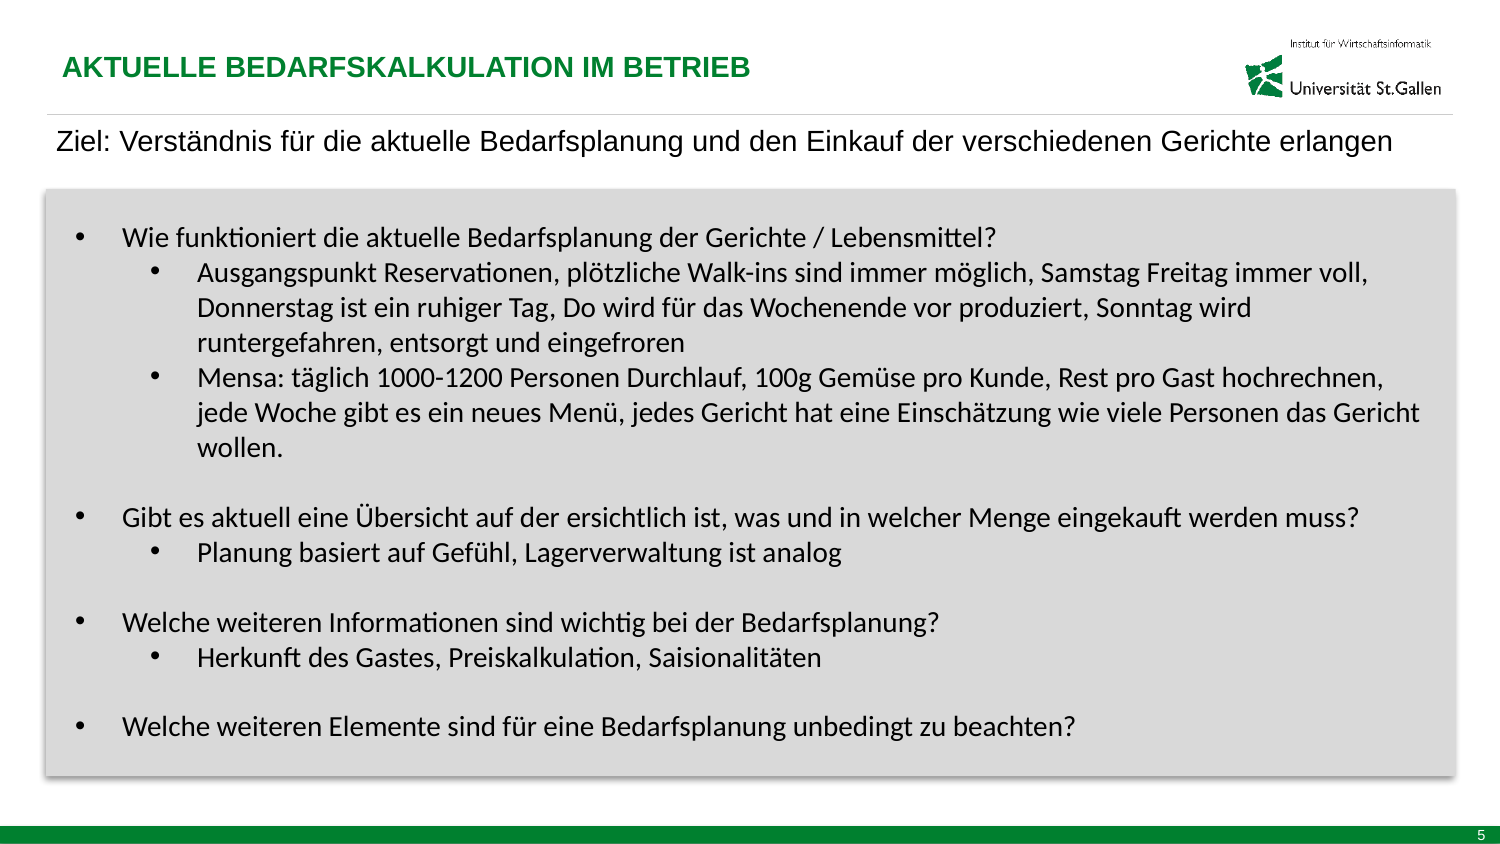

AKTUELLE BEDARFSKALKULATION IM BETRIEB

Ziel: Verständnis für die aktuelle Bedarfsplanung und den Einkauf der verschiedenen Gerichte erlangen
Wie funktioniert die aktuelle Bedarfsplanung der Gerichte / Lebensmittel?
Ausgangspunkt Reservationen, plötzliche Walk-ins sind immer möglich, Samstag Freitag immer voll, Donnerstag ist ein ruhiger Tag, Do wird für das Wochenende vor produziert, Sonntag wird runtergefahren, entsorgt und eingefroren
Mensa: täglich 1000-1200 Personen Durchlauf, 100g Gemüse pro Kunde, Rest pro Gast hochrechnen, jede Woche gibt es ein neues Menü, jedes Gericht hat eine Einschätzung wie viele Personen das Gericht wollen.

Gibt es aktuell eine Übersicht auf der ersichtlich ist, was und in welcher Menge eingekauft werden muss?
Planung basiert auf Gefühl, Lagerverwaltung ist analog

Welche weiteren Informationen sind wichtig bei der Bedarfsplanung?
Herkunft des Gastes, Preiskalkulation, Saisionalitäten

Welche weiteren Elemente sind für eine Bedarfsplanung unbedingt zu beachten?